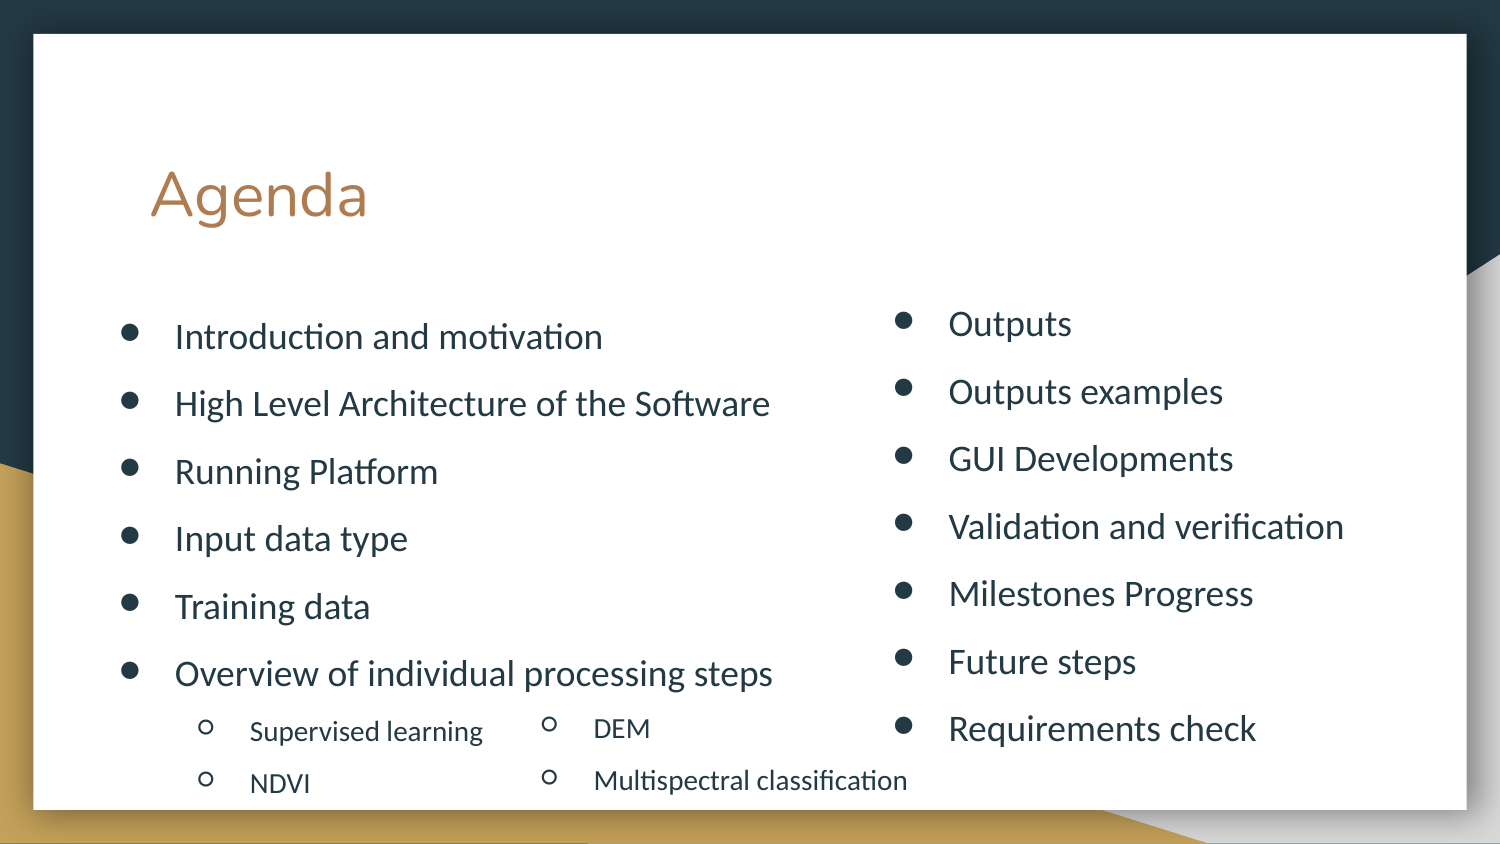

# Agenda
Outputs
Outputs examples
GUI Developments
Validation and verification
Milestones Progress
Future steps
Requirements check

Introduction and motivation
High Level Architecture of the Software
Running Platform
Input data type
Training data
Overview of individual processing steps
Supervised learning
NDVI

DEM
Multispectral classification

2